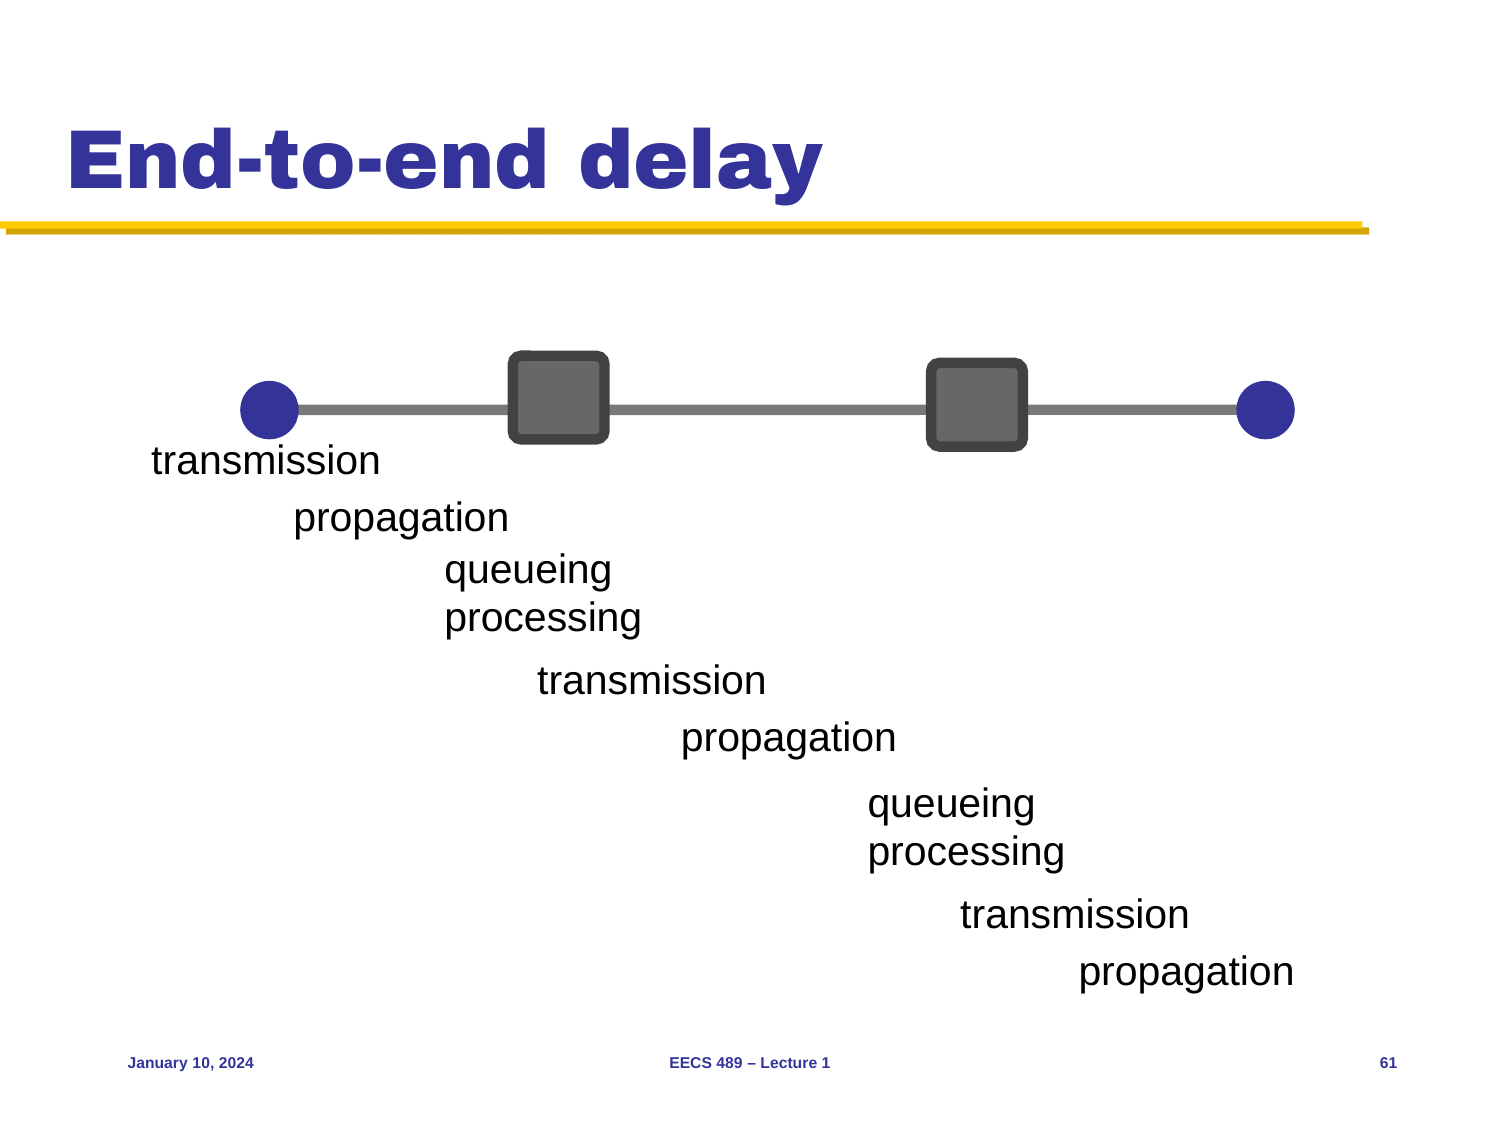

# End-to-end delay

transmission
propagation
queueing
processing
transmission
propagation
queueing
processing
transmission
propagation
January 10, 2024
EECS 489 – Lecture 1
61